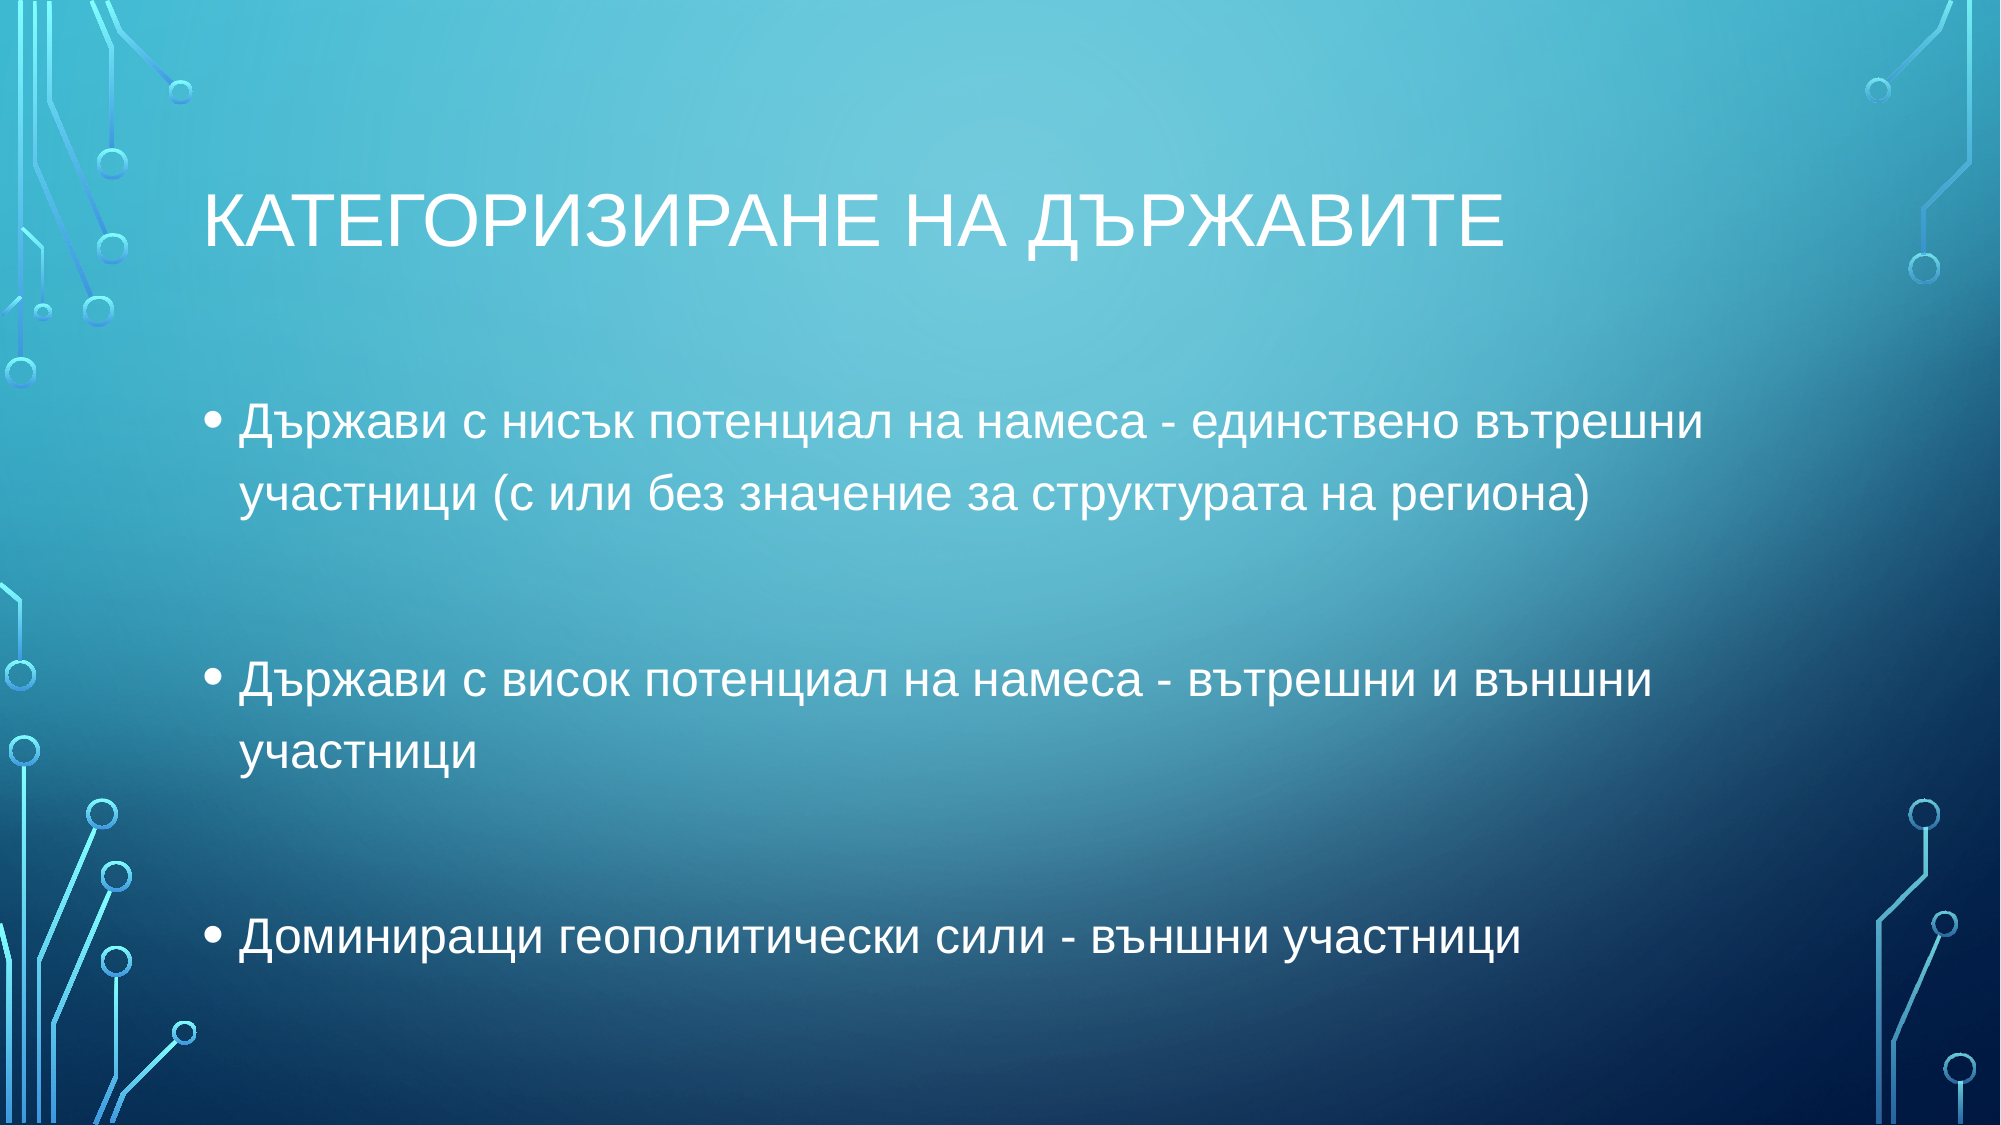

# Категоризиране на държавите
Държави с нисък потенциал на намеса - единствено вътрешни участници (с или без значение за структурата на региона)

Държави с висок потенциал на намеса - вътрешни и външни участници

Доминиращи геополитически сили - външни участници